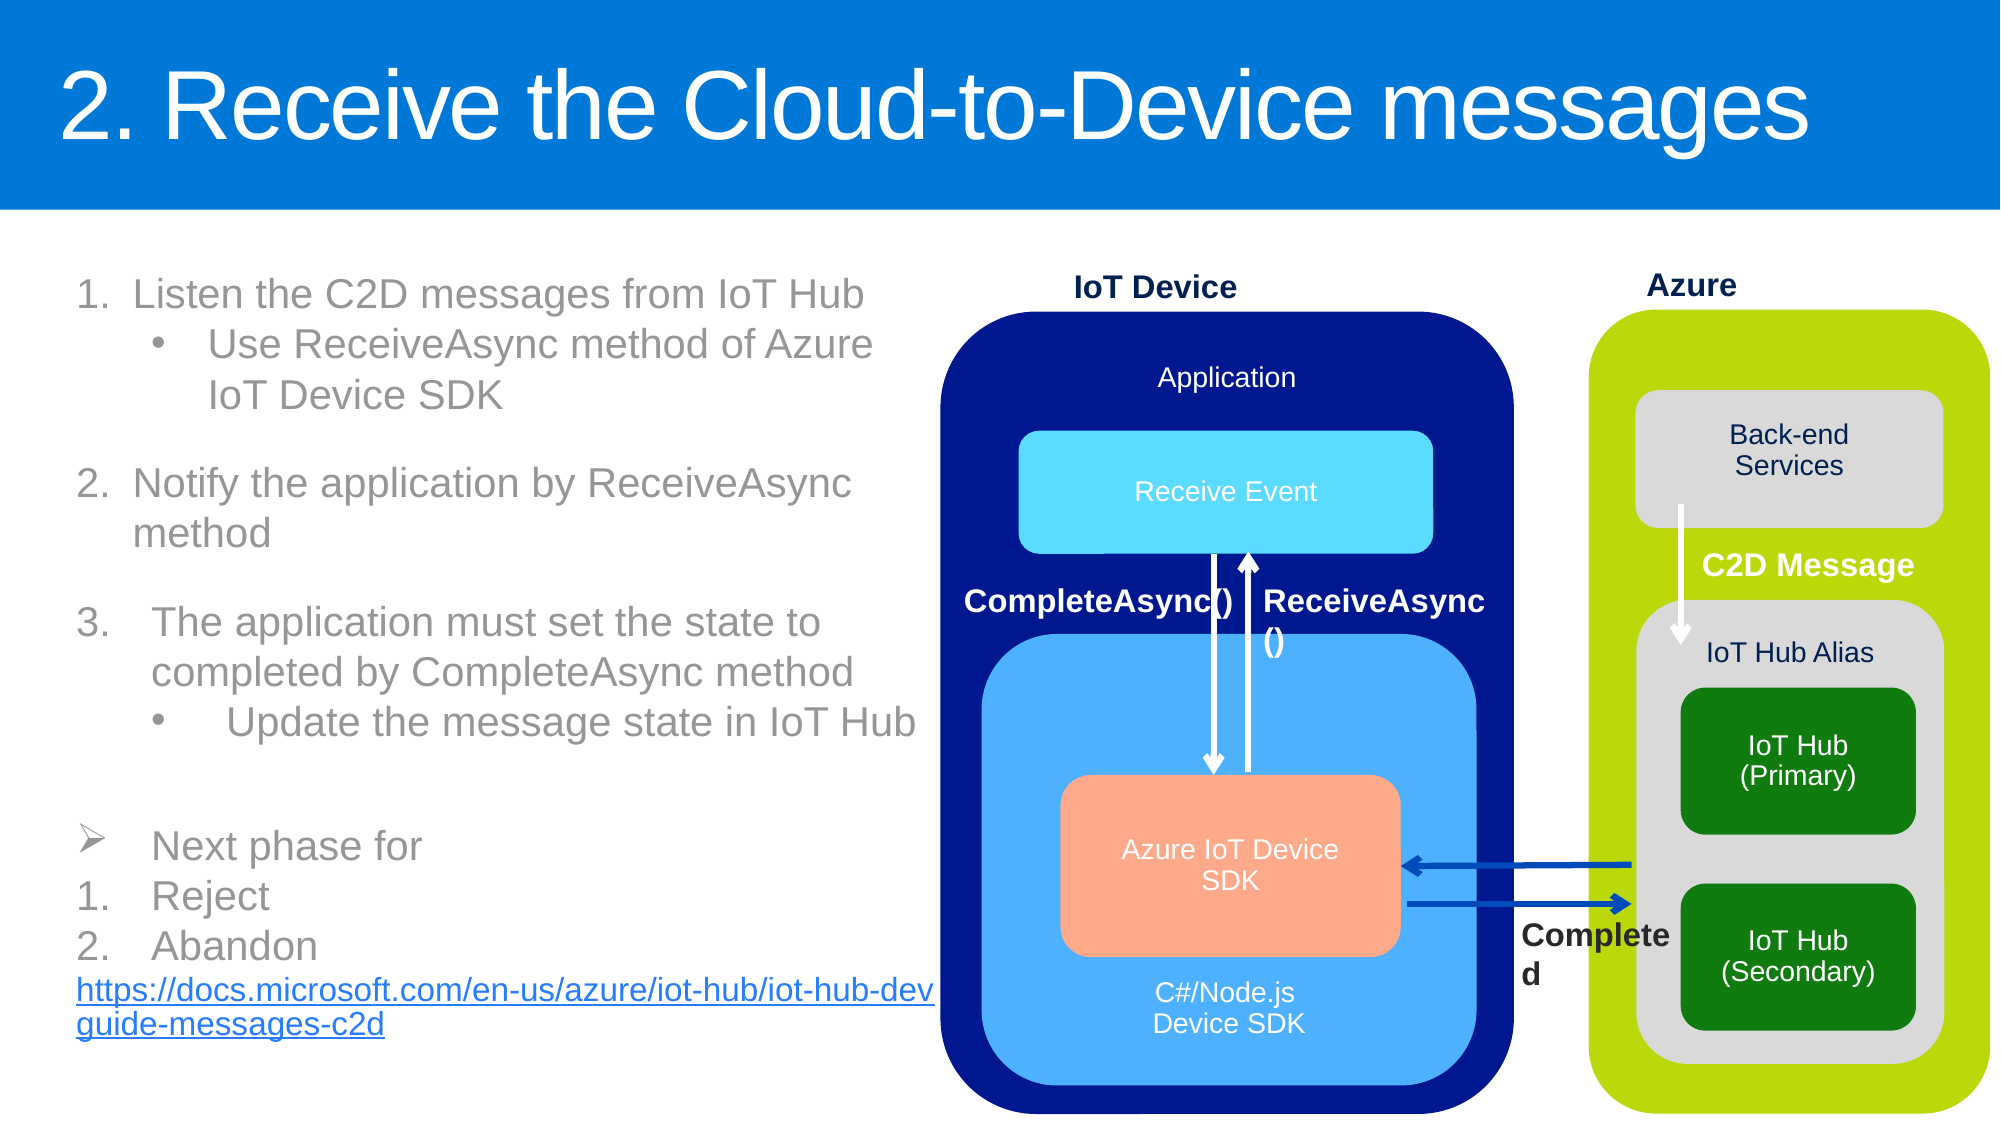

2. Receive the Cloud-to-Device messages
Azure
IoT Device
Listen the C2D messages from IoT Hub
Use ReceiveAsync method of Azure IoT Device SDK

Application
Back-end
Services
Receive Event
Notify the application by ReceiveAsync method
C2D Message
CompleteAsync()
ReceiveAsync()
The application must set the state to completed by CompleteAsync method
Update the message state in IoT Hub
IoT Hub Alias
C#/Node.js
Device SDK
IoT Hub (Primary)
Azure IoT Device SDK
Next phase for
Reject
Abandon
https://docs.microsoft.com/en-us/azure/iot-hub/iot-hub-devguide-messages-c2d

IoT Hub (Secondary)
Completed